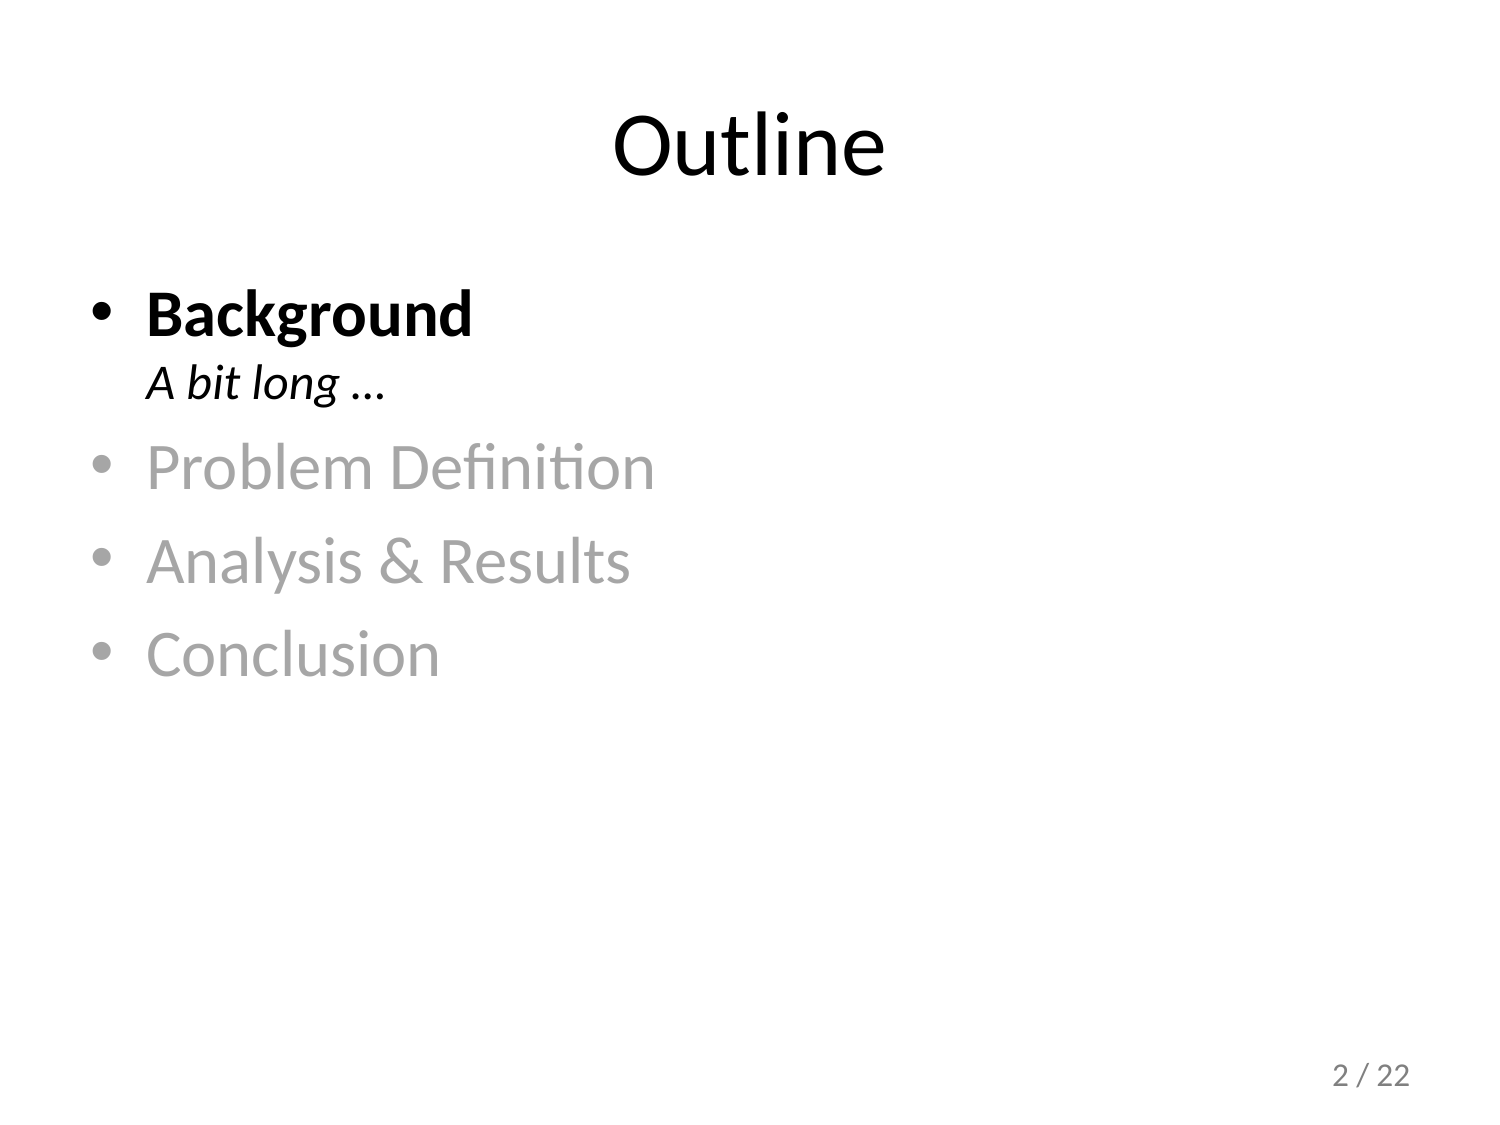

# Outline
Background
A bit long …
Problem Definition
Analysis & Results
Conclusion
2 / 22